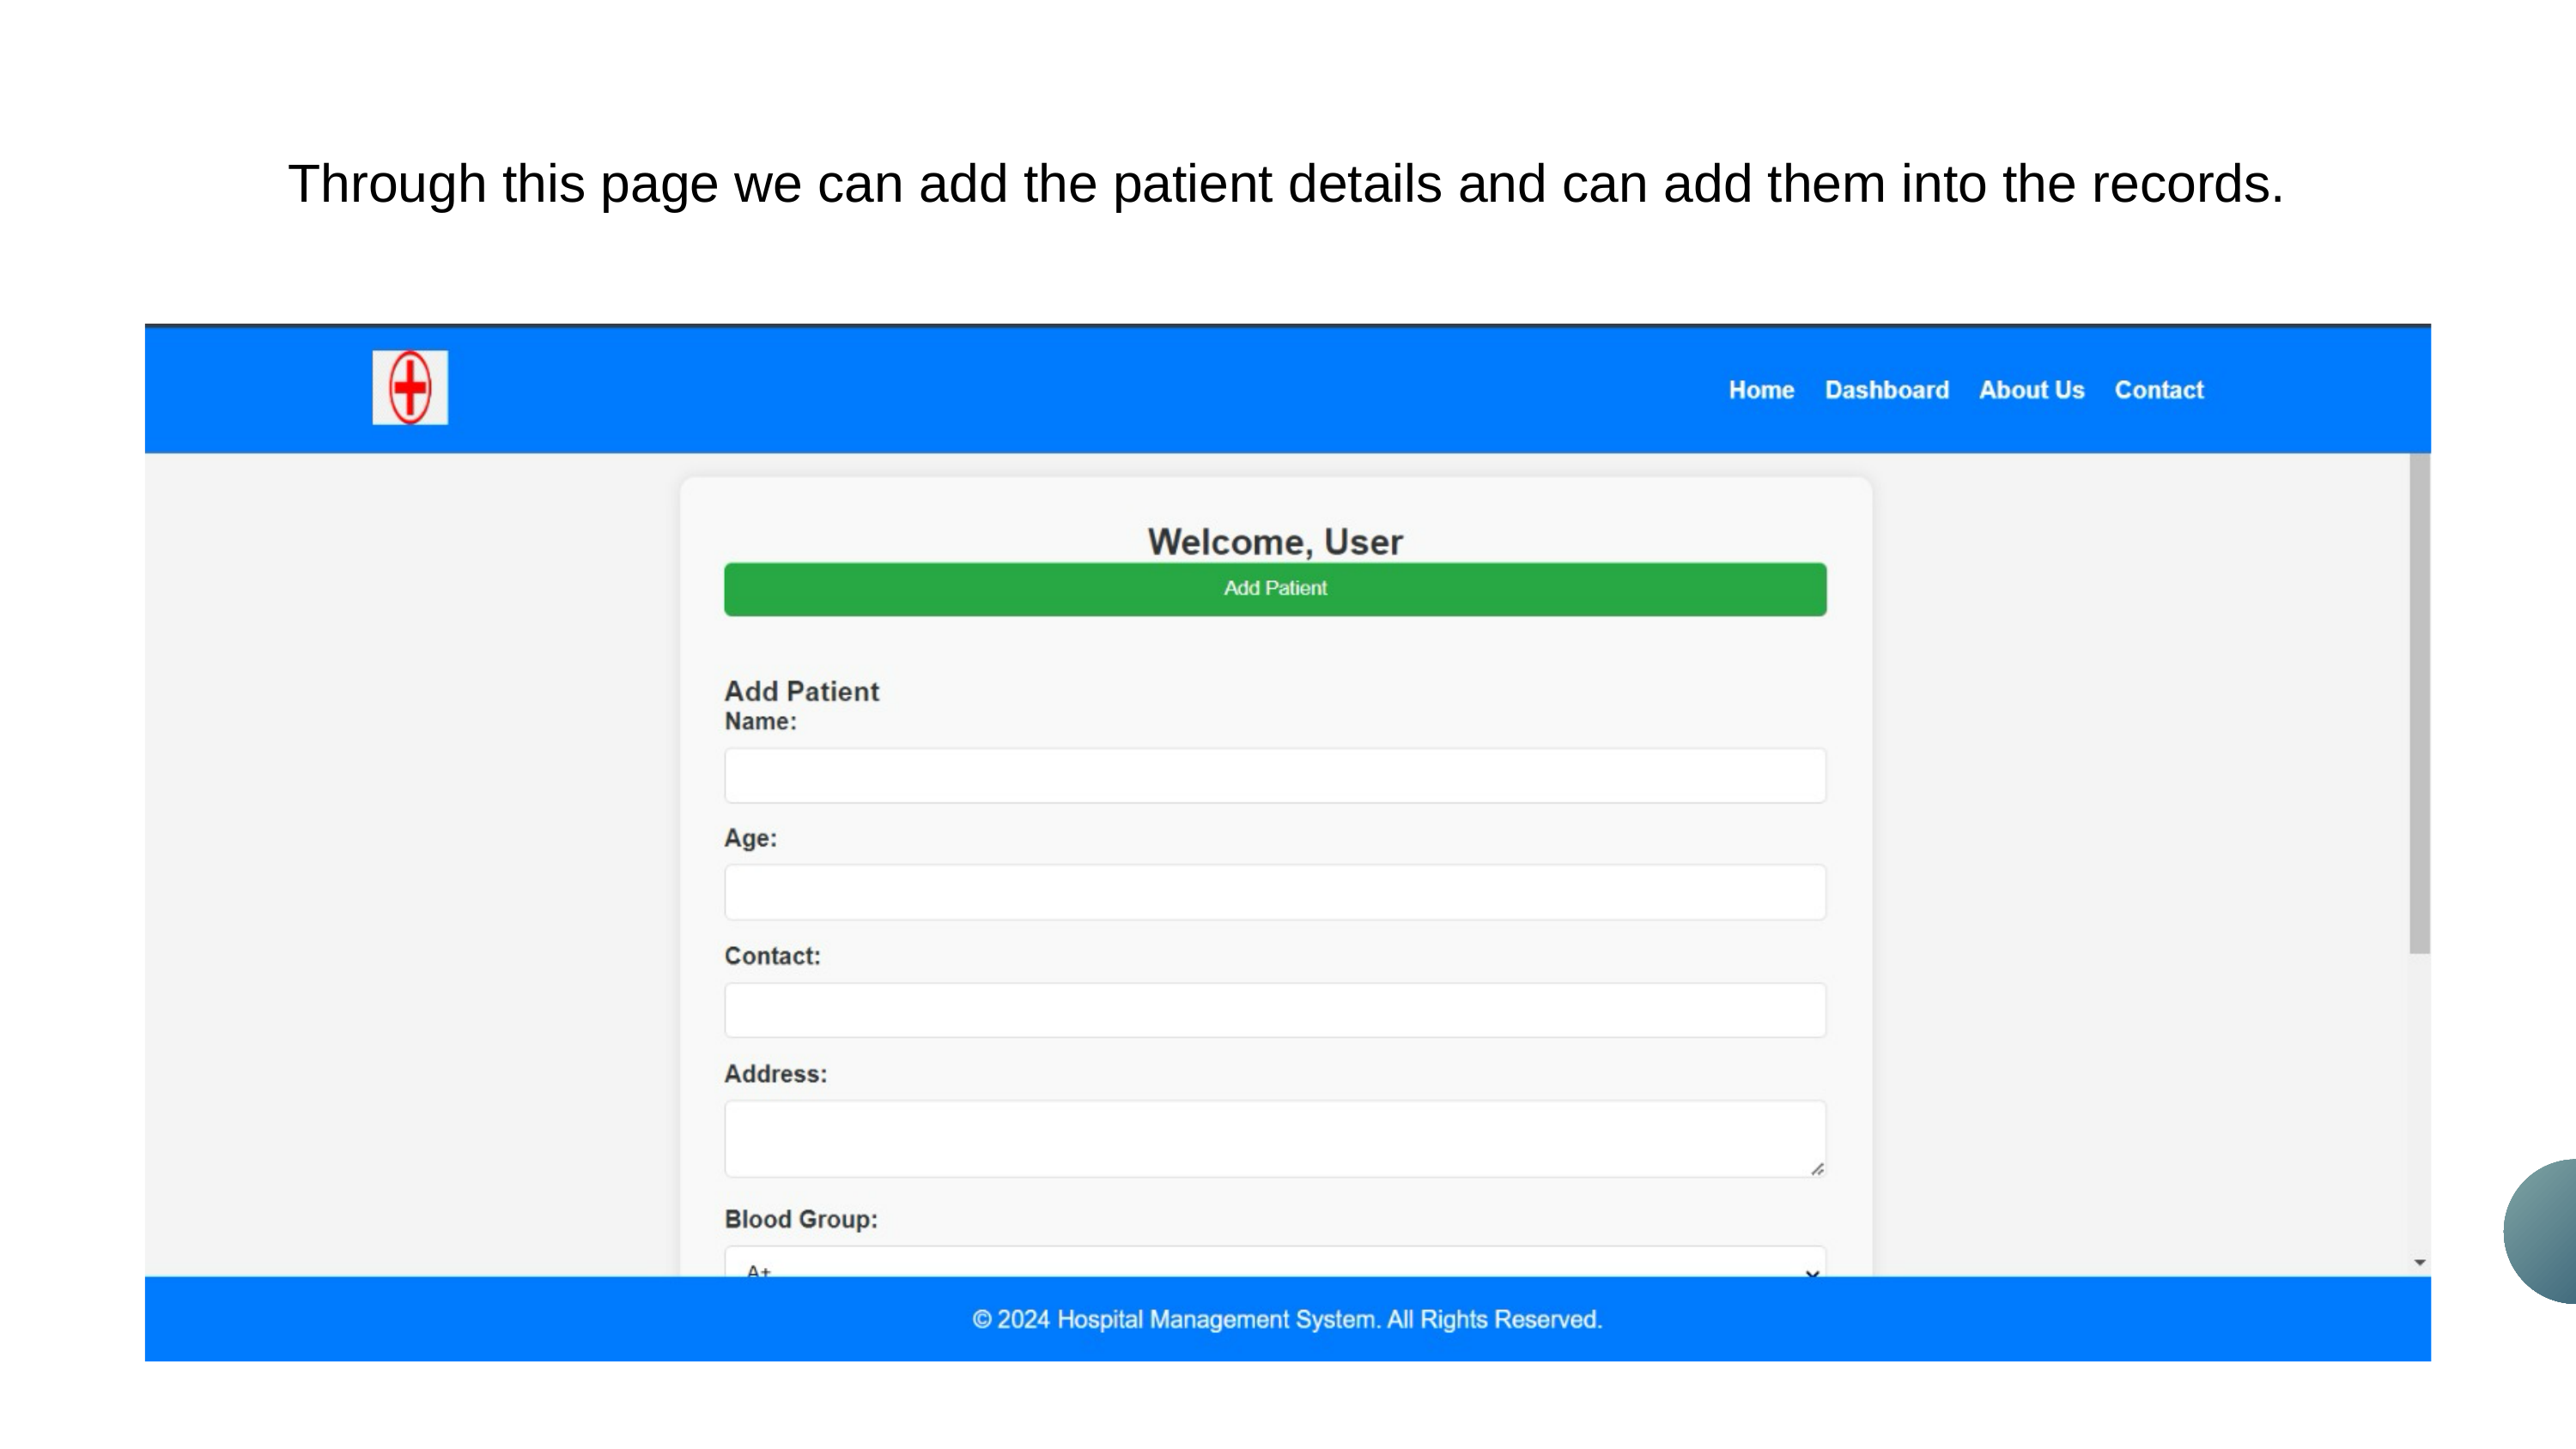

Through this page we can add the patient details and can add them into the records.